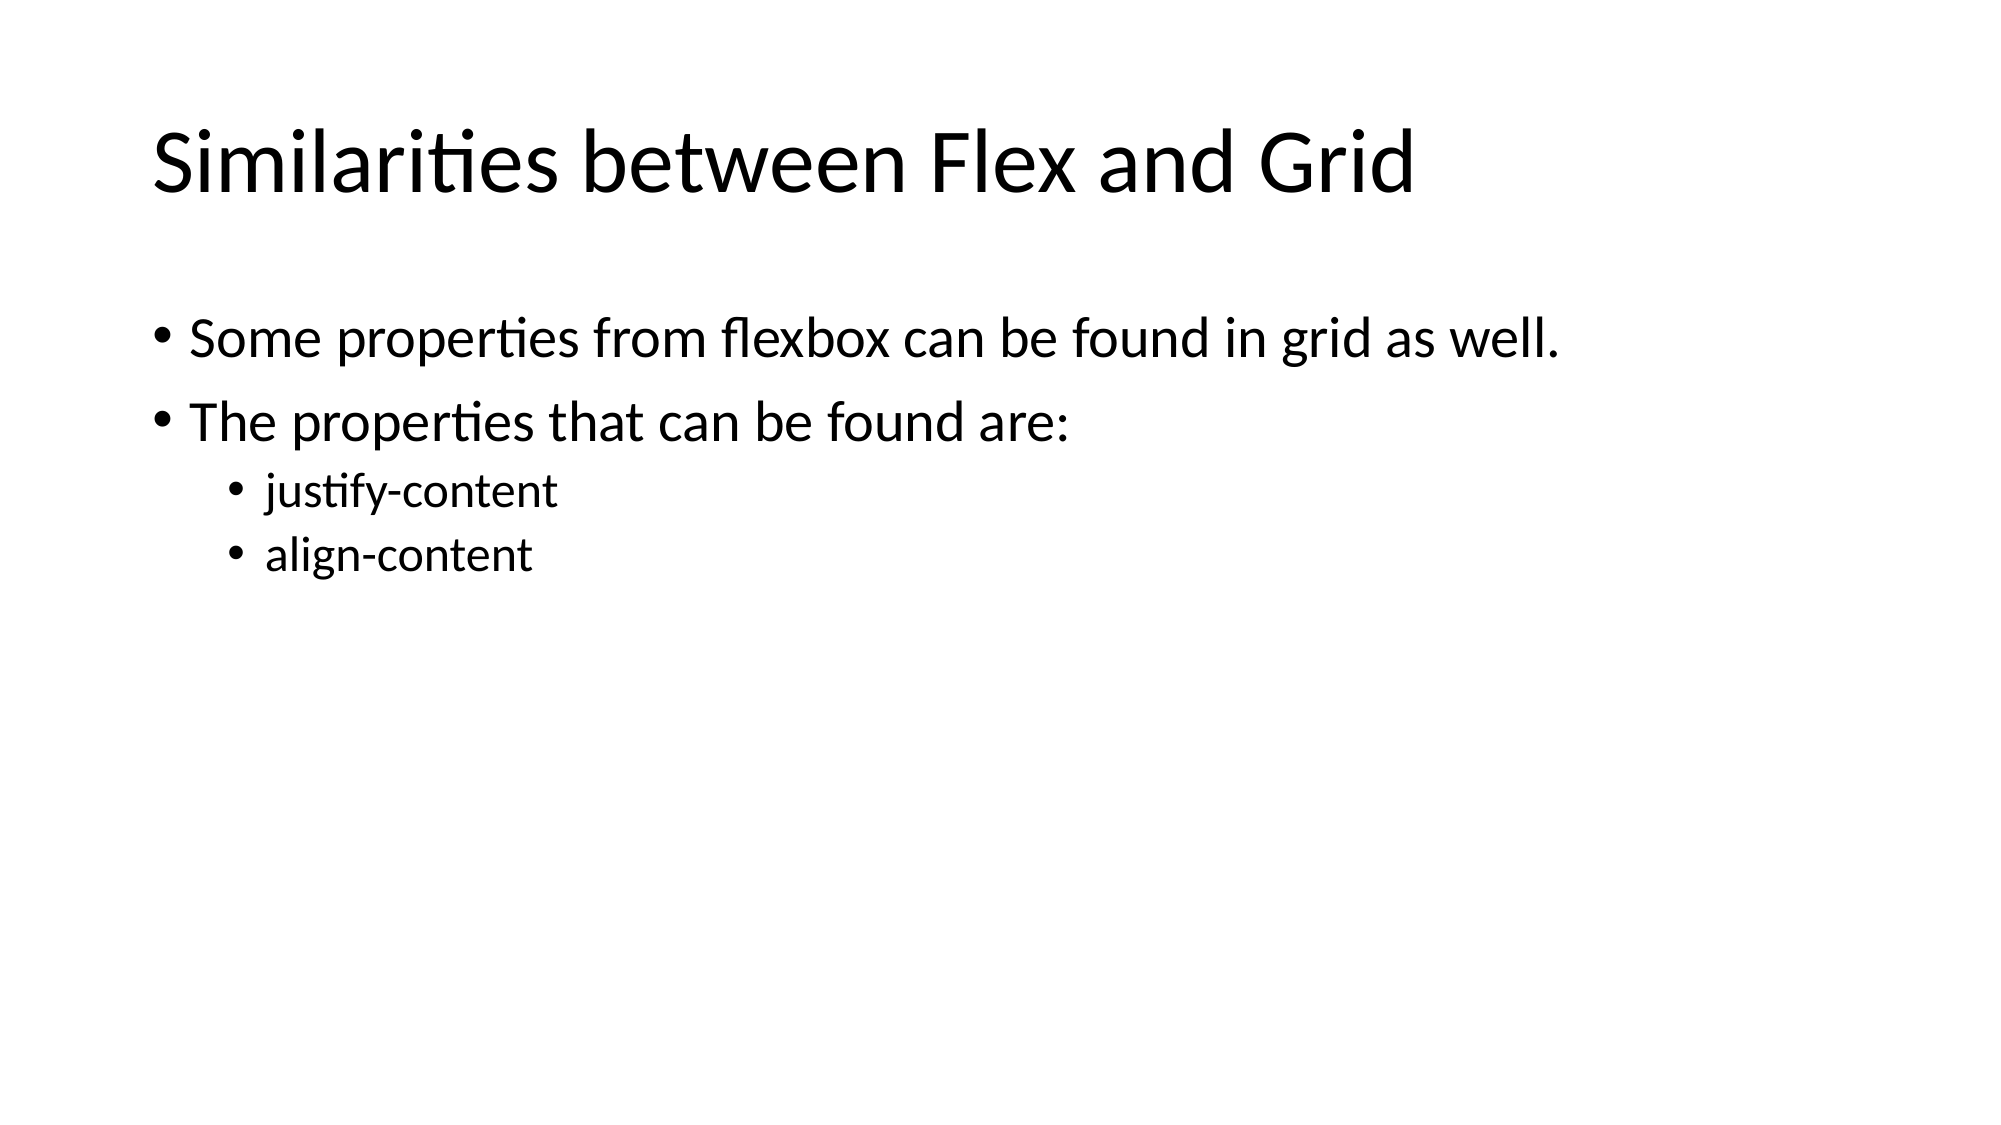

# Similarities between Flex and Grid
Some properties from flexbox can be found in grid as well.
The properties that can be found are:
justify-content
align-content